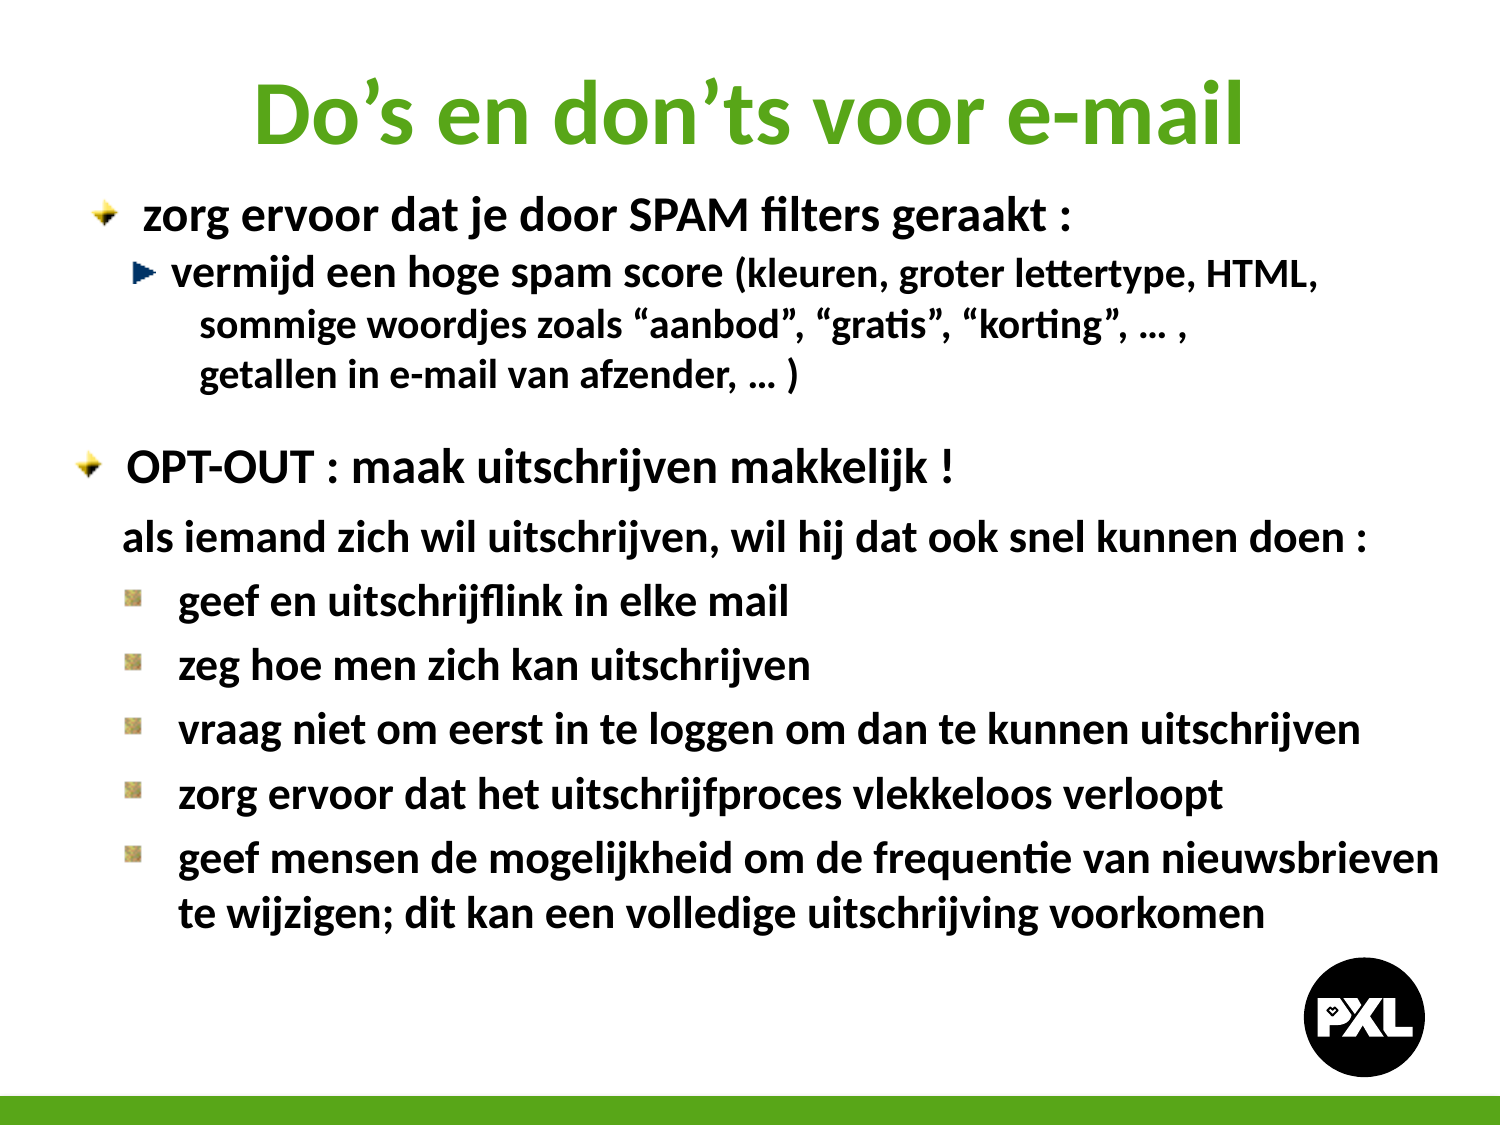

Do’s en don’ts voor e-mail
zorg ervoor dat je door SPAM filters geraakt :
 vermijd een hoge spam score (kleuren, groter lettertype, HTML,
    sommige woordjes zoals “aanbod”, “gratis”, “korting”, … ,
    getallen in e-mail van afzender, … )
OPT-OUT : maak uitschrijven makkelijk !
als iemand zich wil uitschrijven, wil hij dat ook snel kunnen doen :
geef en uitschrijflink in elke mail
zeg hoe men zich kan uitschrijven
vraag niet om eerst in te loggen om dan te kunnen uitschrijven
zorg ervoor dat het uitschrijfproces vlekkeloos verloopt
geef mensen de mogelijkheid om de frequentie van nieuwsbrieven te wijzigen; dit kan een volledige uitschrijving voorkomen